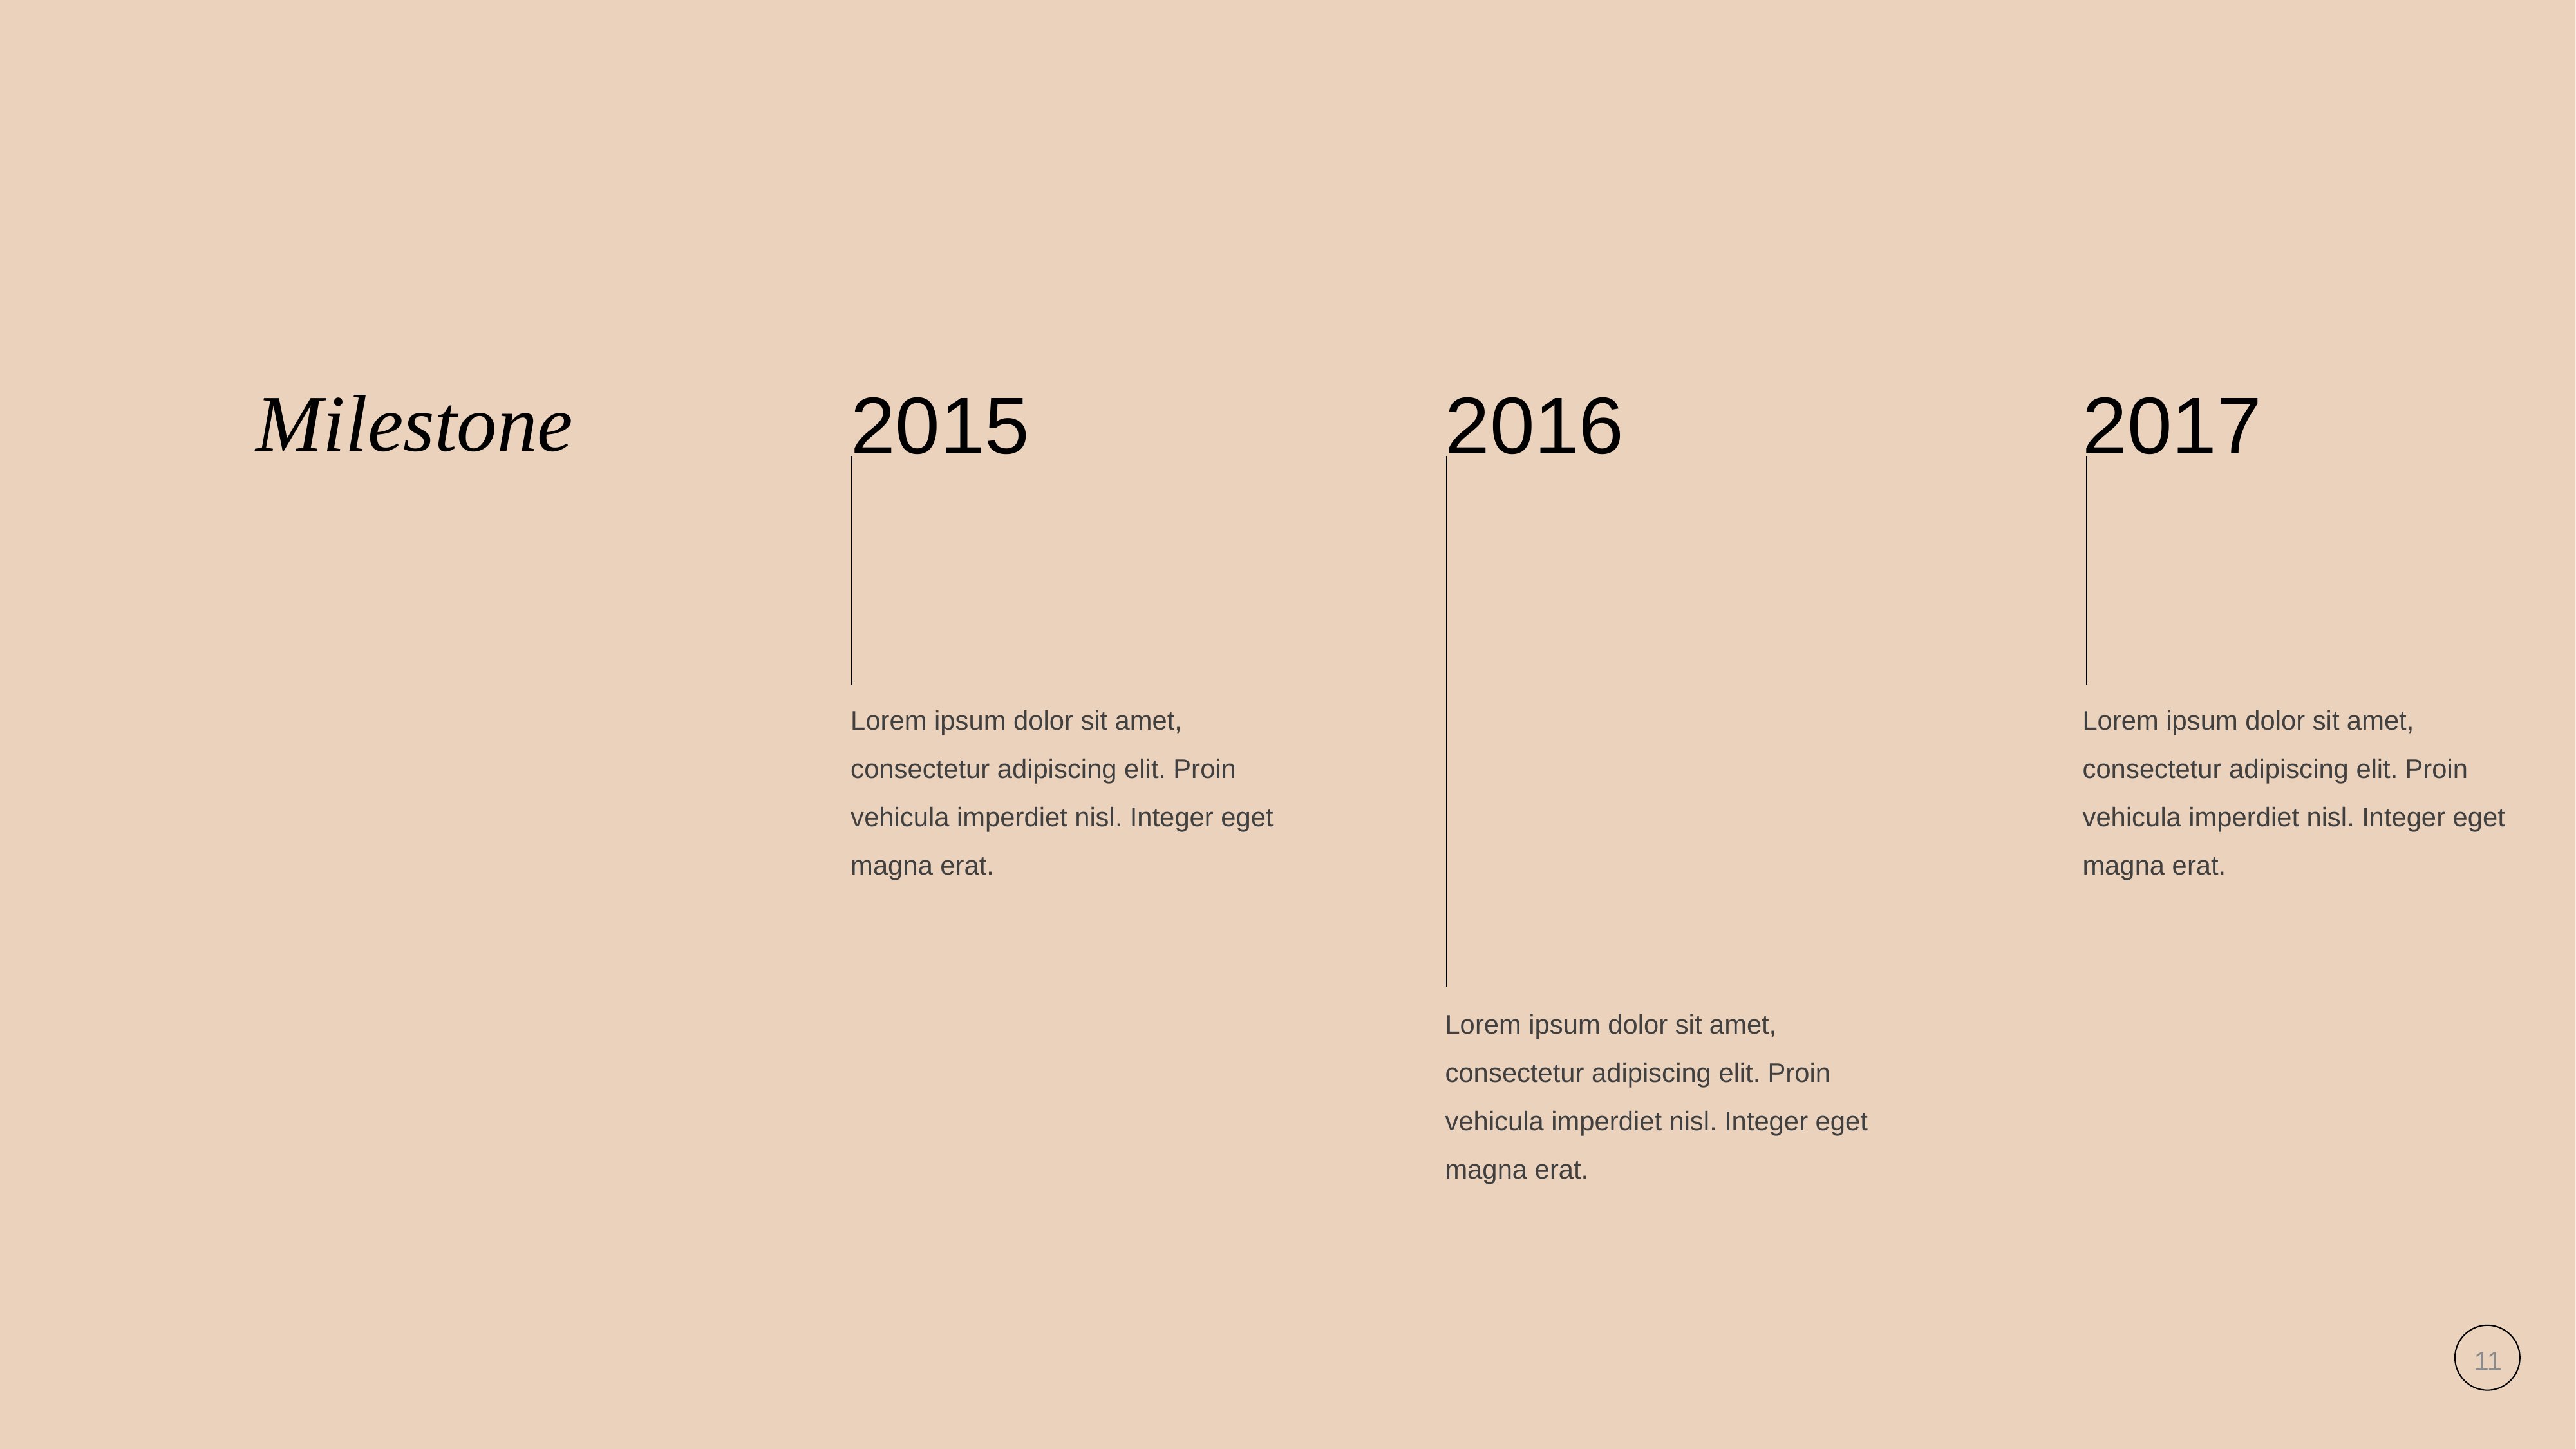

Milestone
2015
2016
2017
Lorem ipsum dolor sit amet, consectetur adipiscing elit. Proin vehicula imperdiet nisl. Integer eget magna erat.
Lorem ipsum dolor sit amet, consectetur adipiscing elit. Proin vehicula imperdiet nisl. Integer eget magna erat.
Lorem ipsum dolor sit amet, consectetur adipiscing elit. Proin vehicula imperdiet nisl. Integer eget magna erat.

11